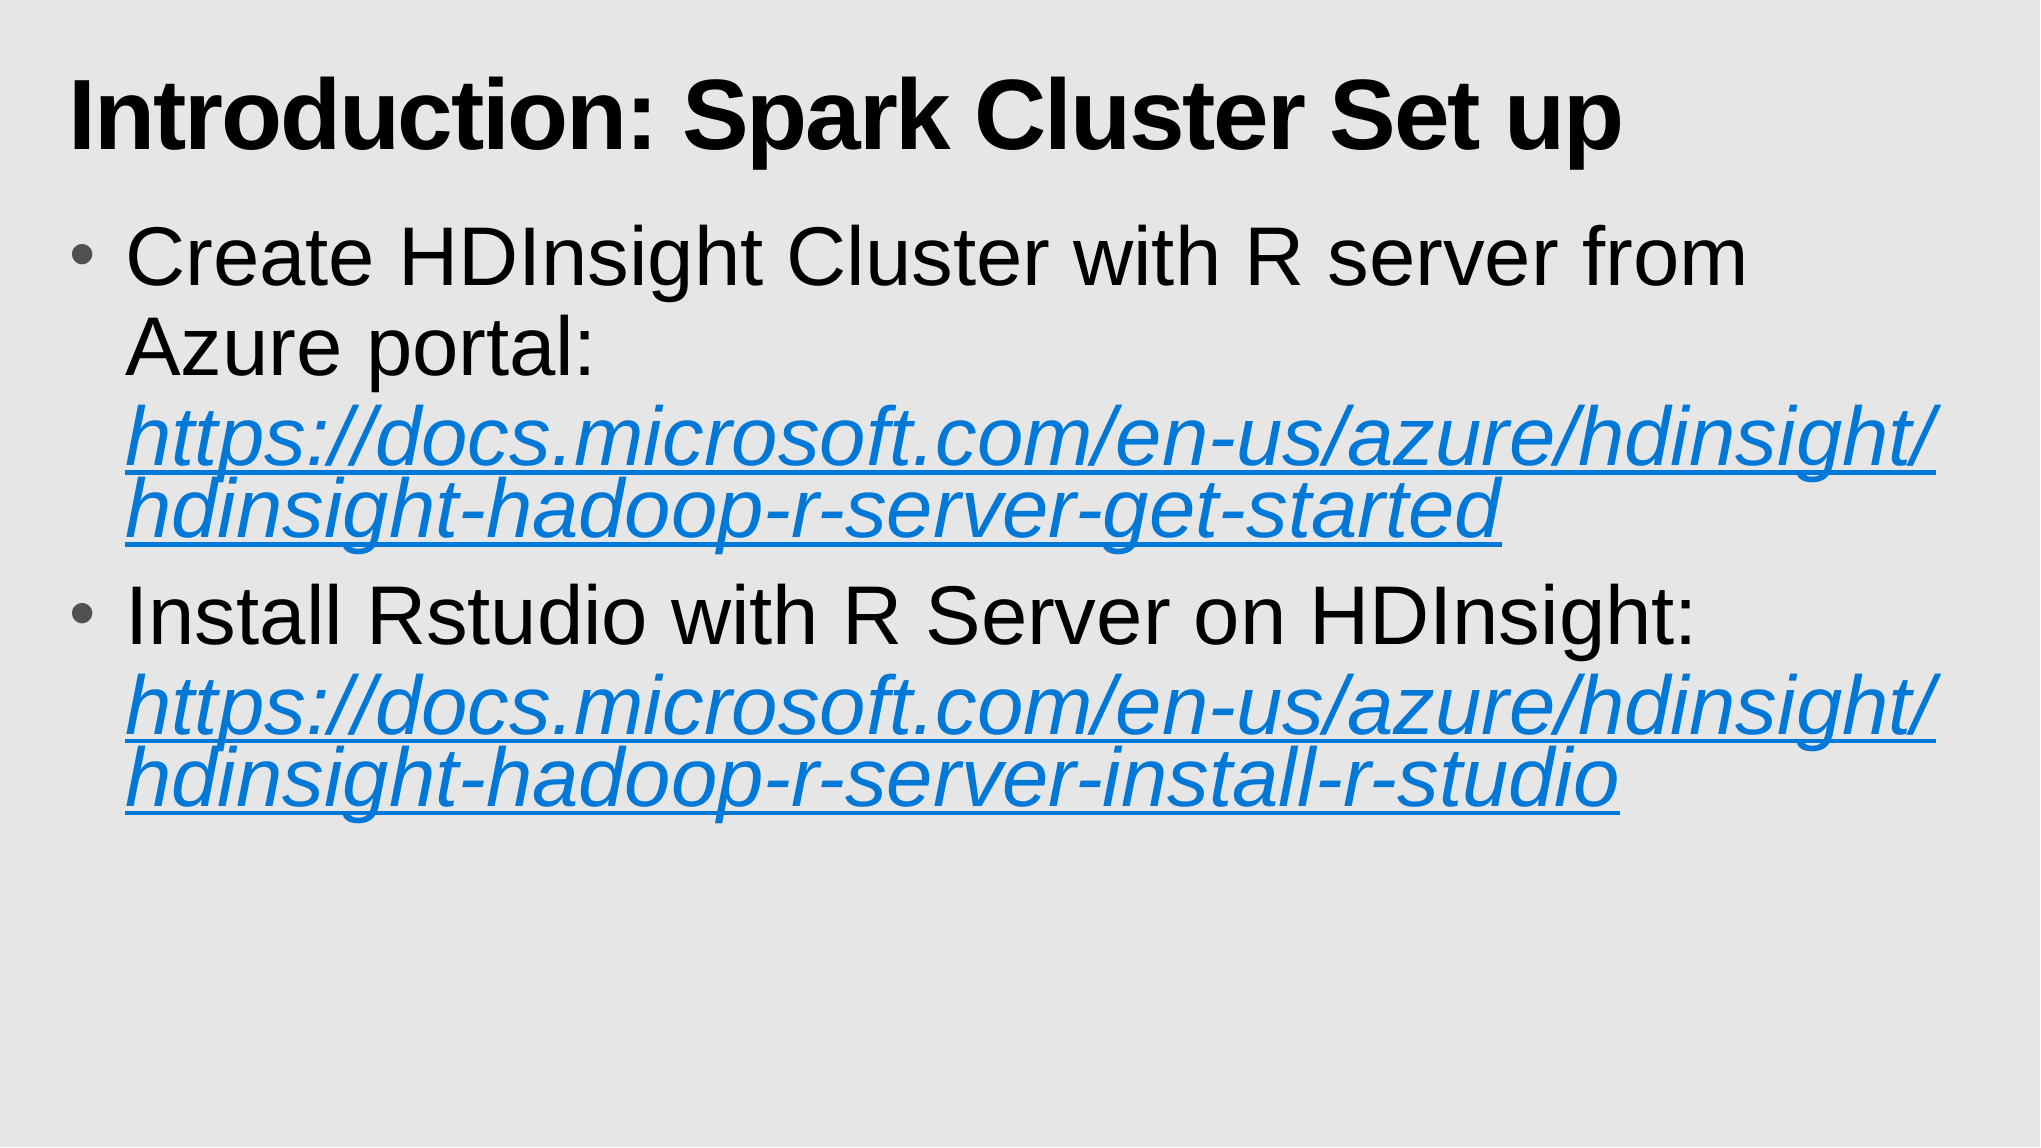

# Introduction: Spark Cluster Set up
Create HDInsight Cluster with R server from Azure portal:  https://docs.microsoft.com/en-us/azure/hdinsight/hdinsight-hadoop-r-server-get-started
Install Rstudio with R Server on HDInsight: https://docs.microsoft.com/en-us/azure/hdinsight/hdinsight-hadoop-r-server-install-r-studio